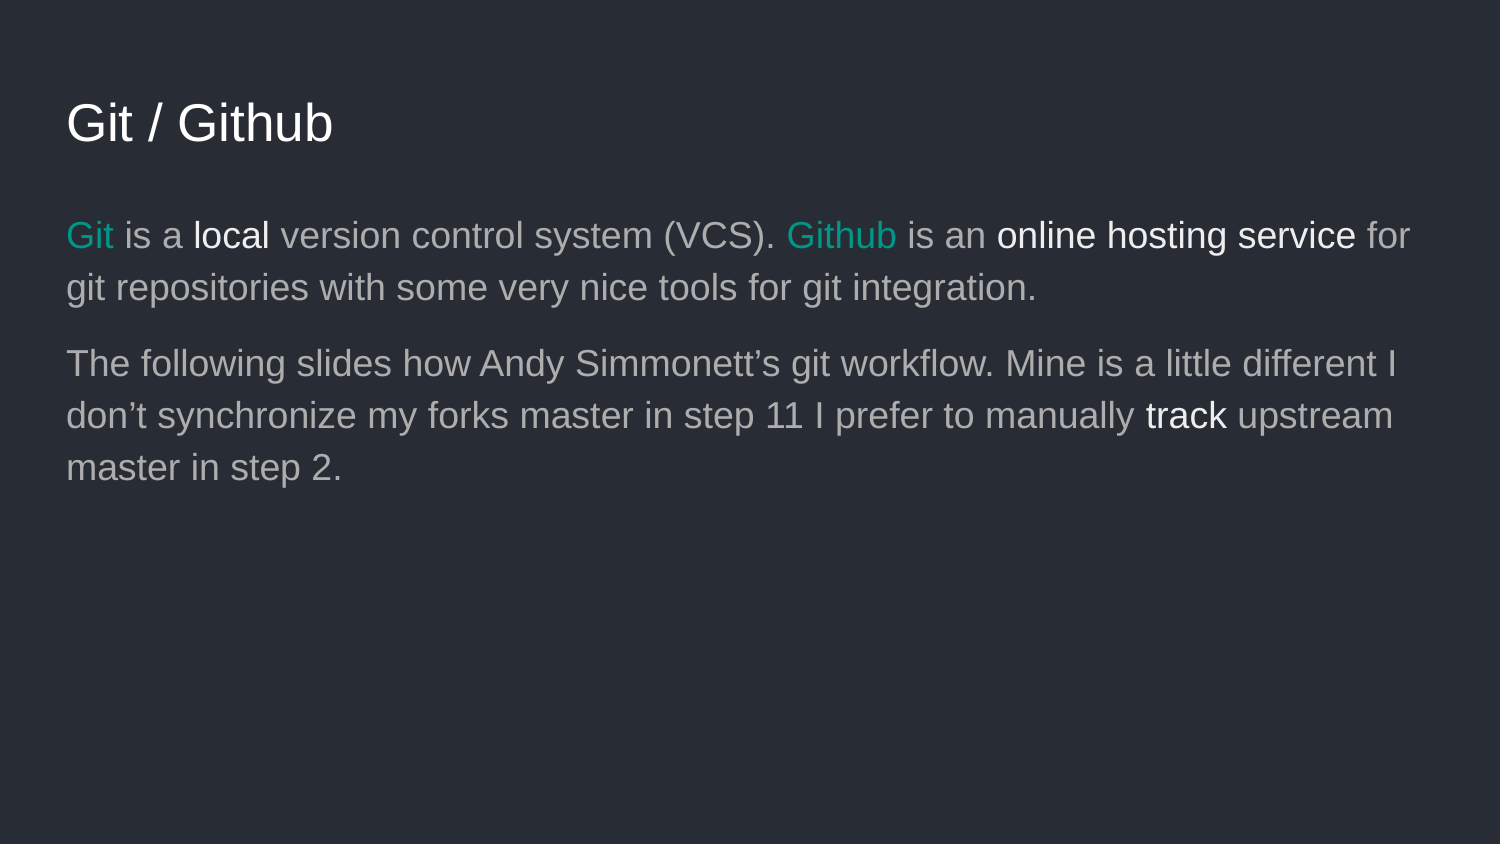

# Git / Github
Git is a local version control system (VCS). Github is an online hosting service for git repositories with some very nice tools for git integration.
The following slides how Andy Simmonett’s git workflow. Mine is a little different I don’t synchronize my forks master in step 11 I prefer to manually track upstream master in step 2.